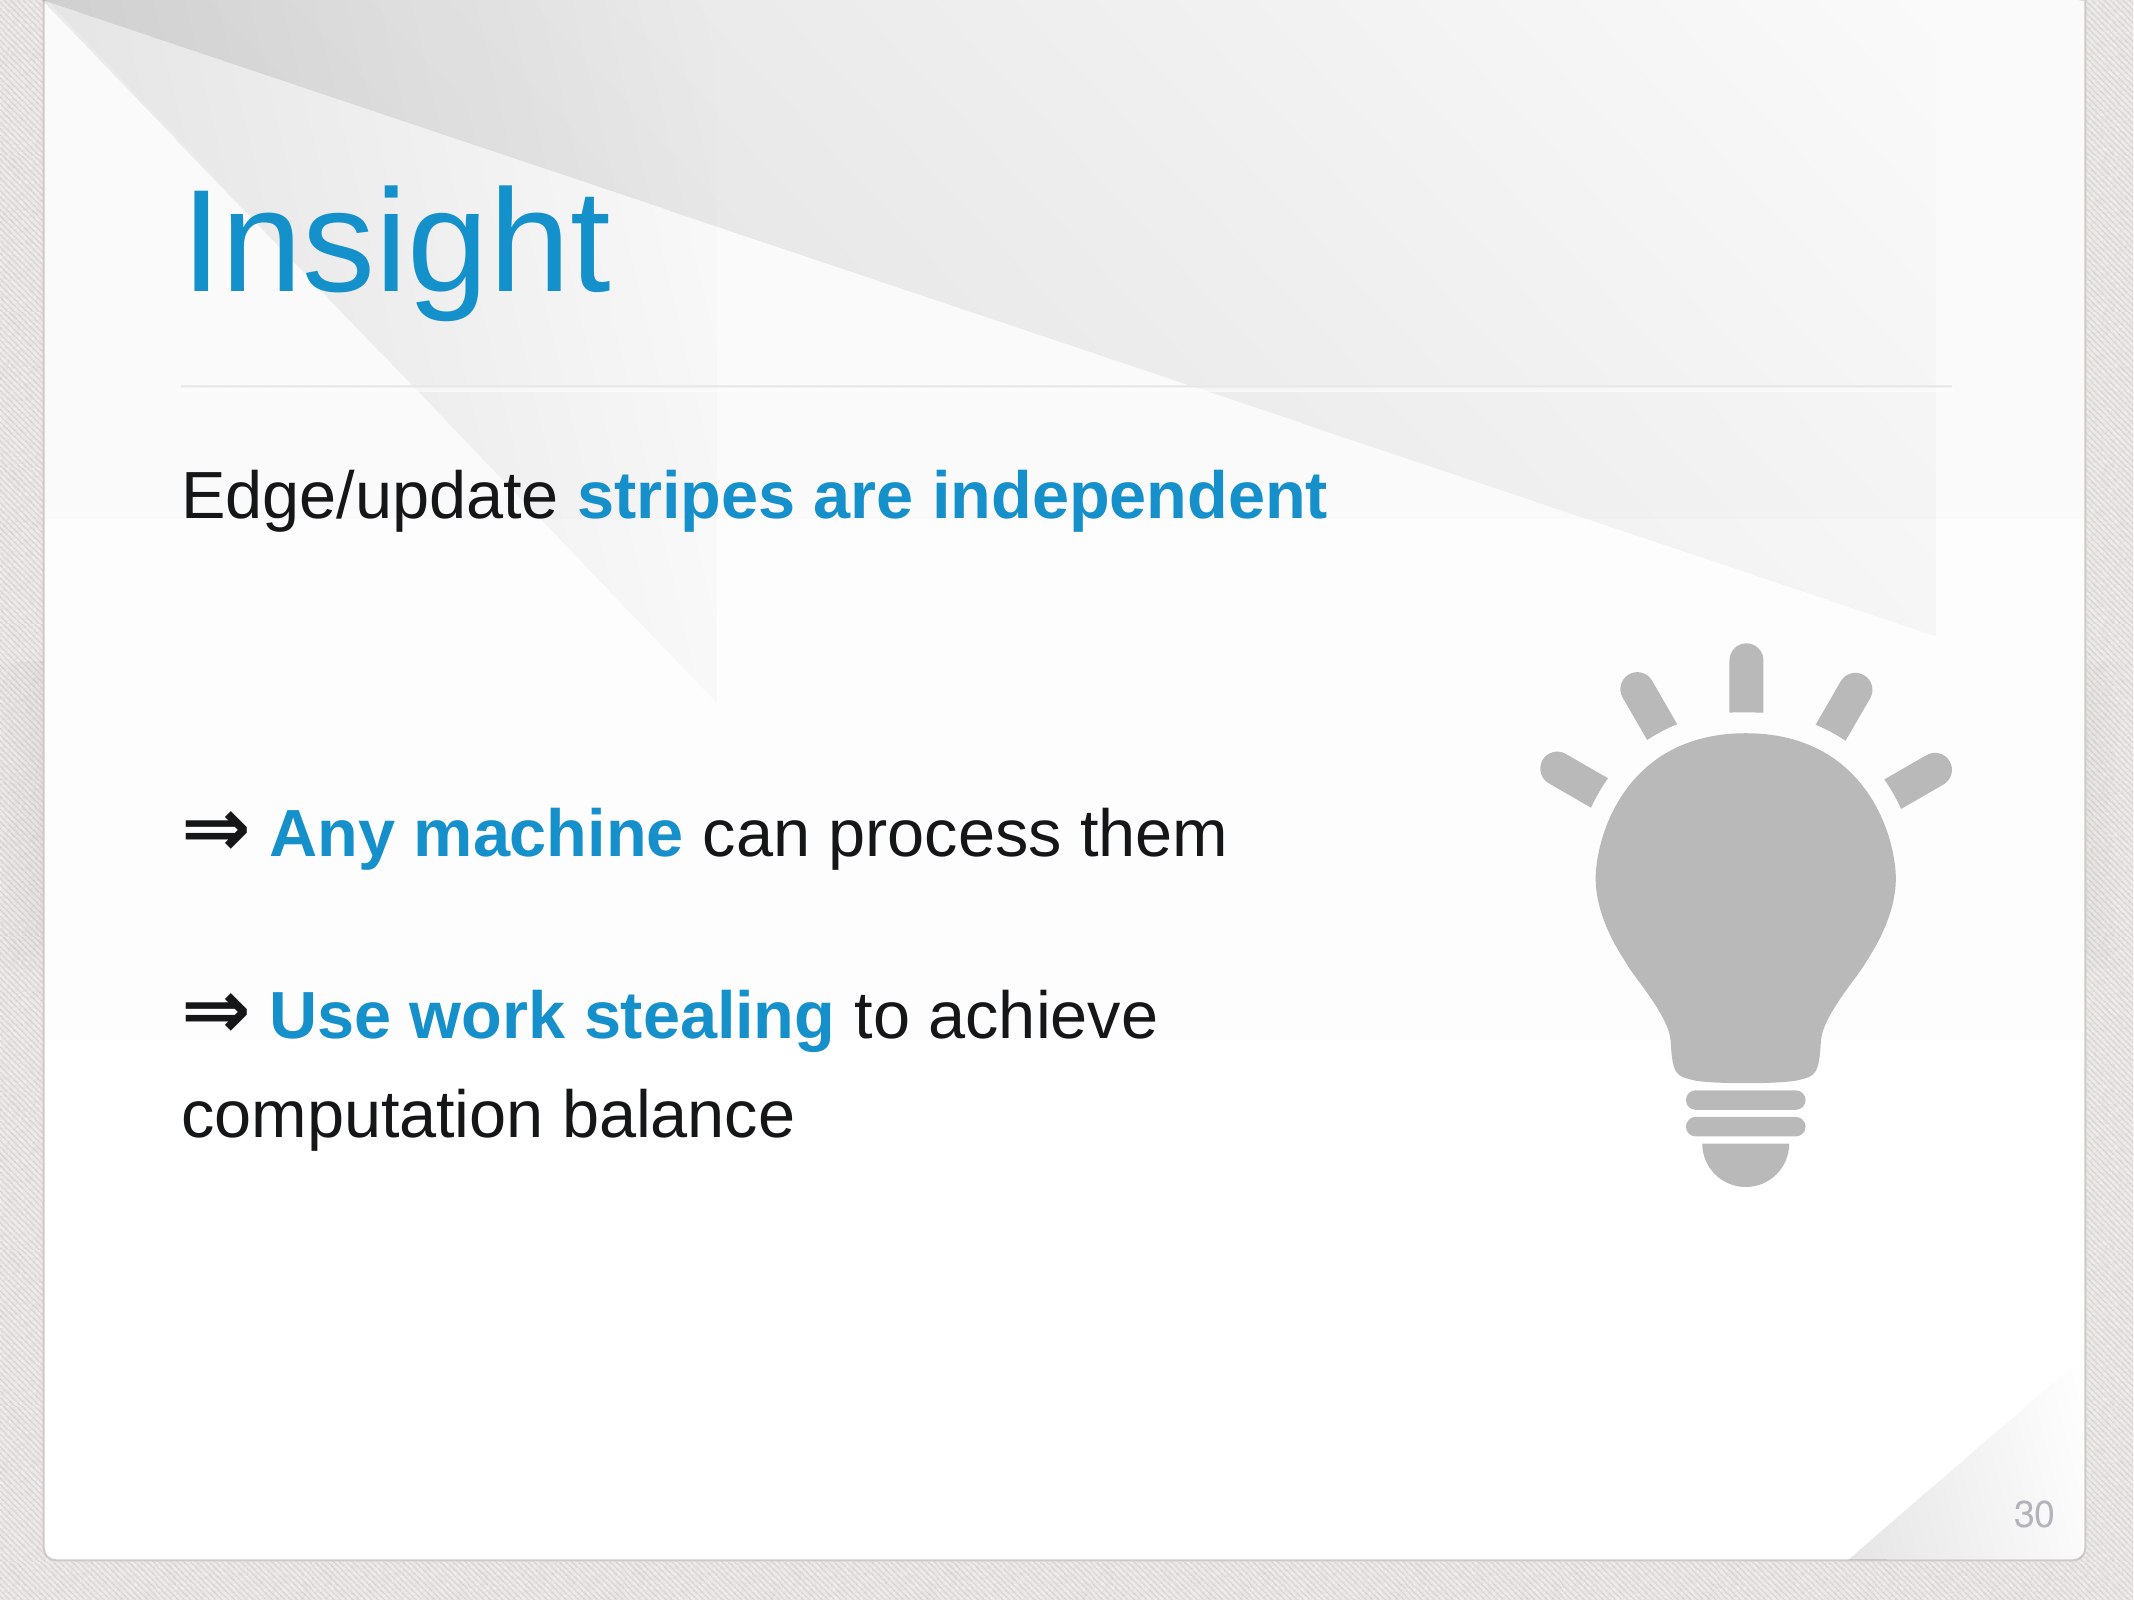

# Insight
Edge/update stripes are independent

⇒ Any machine can process them
⇒ Use work stealing to achieve computation balance

30